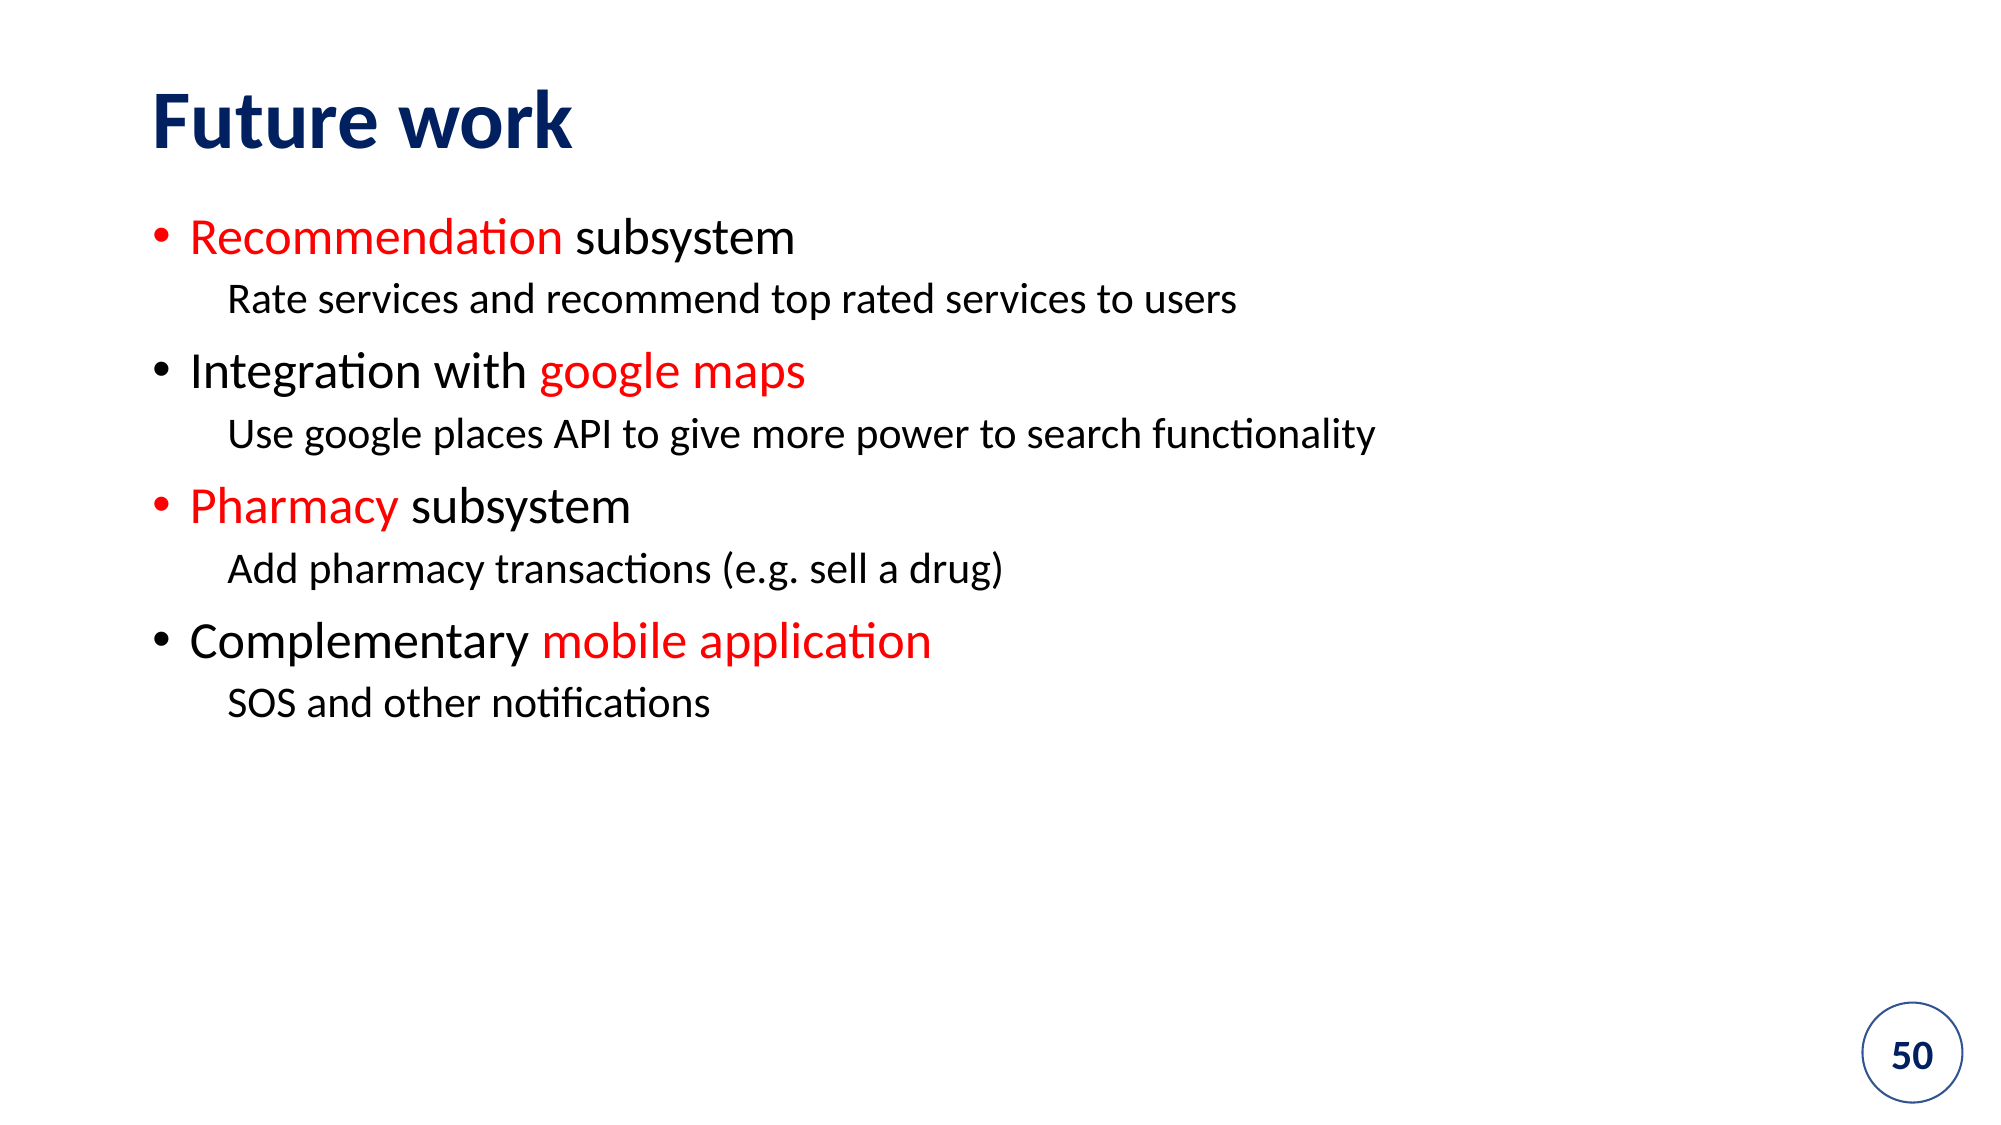

Future work
Recommendation subsystem
Rate services and recommend top rated services to users
Integration with google maps
Use google places API to give more power to search functionality
Pharmacy subsystem
Add pharmacy transactions (e.g. sell a drug)
Complementary mobile application
SOS and other notifications

50